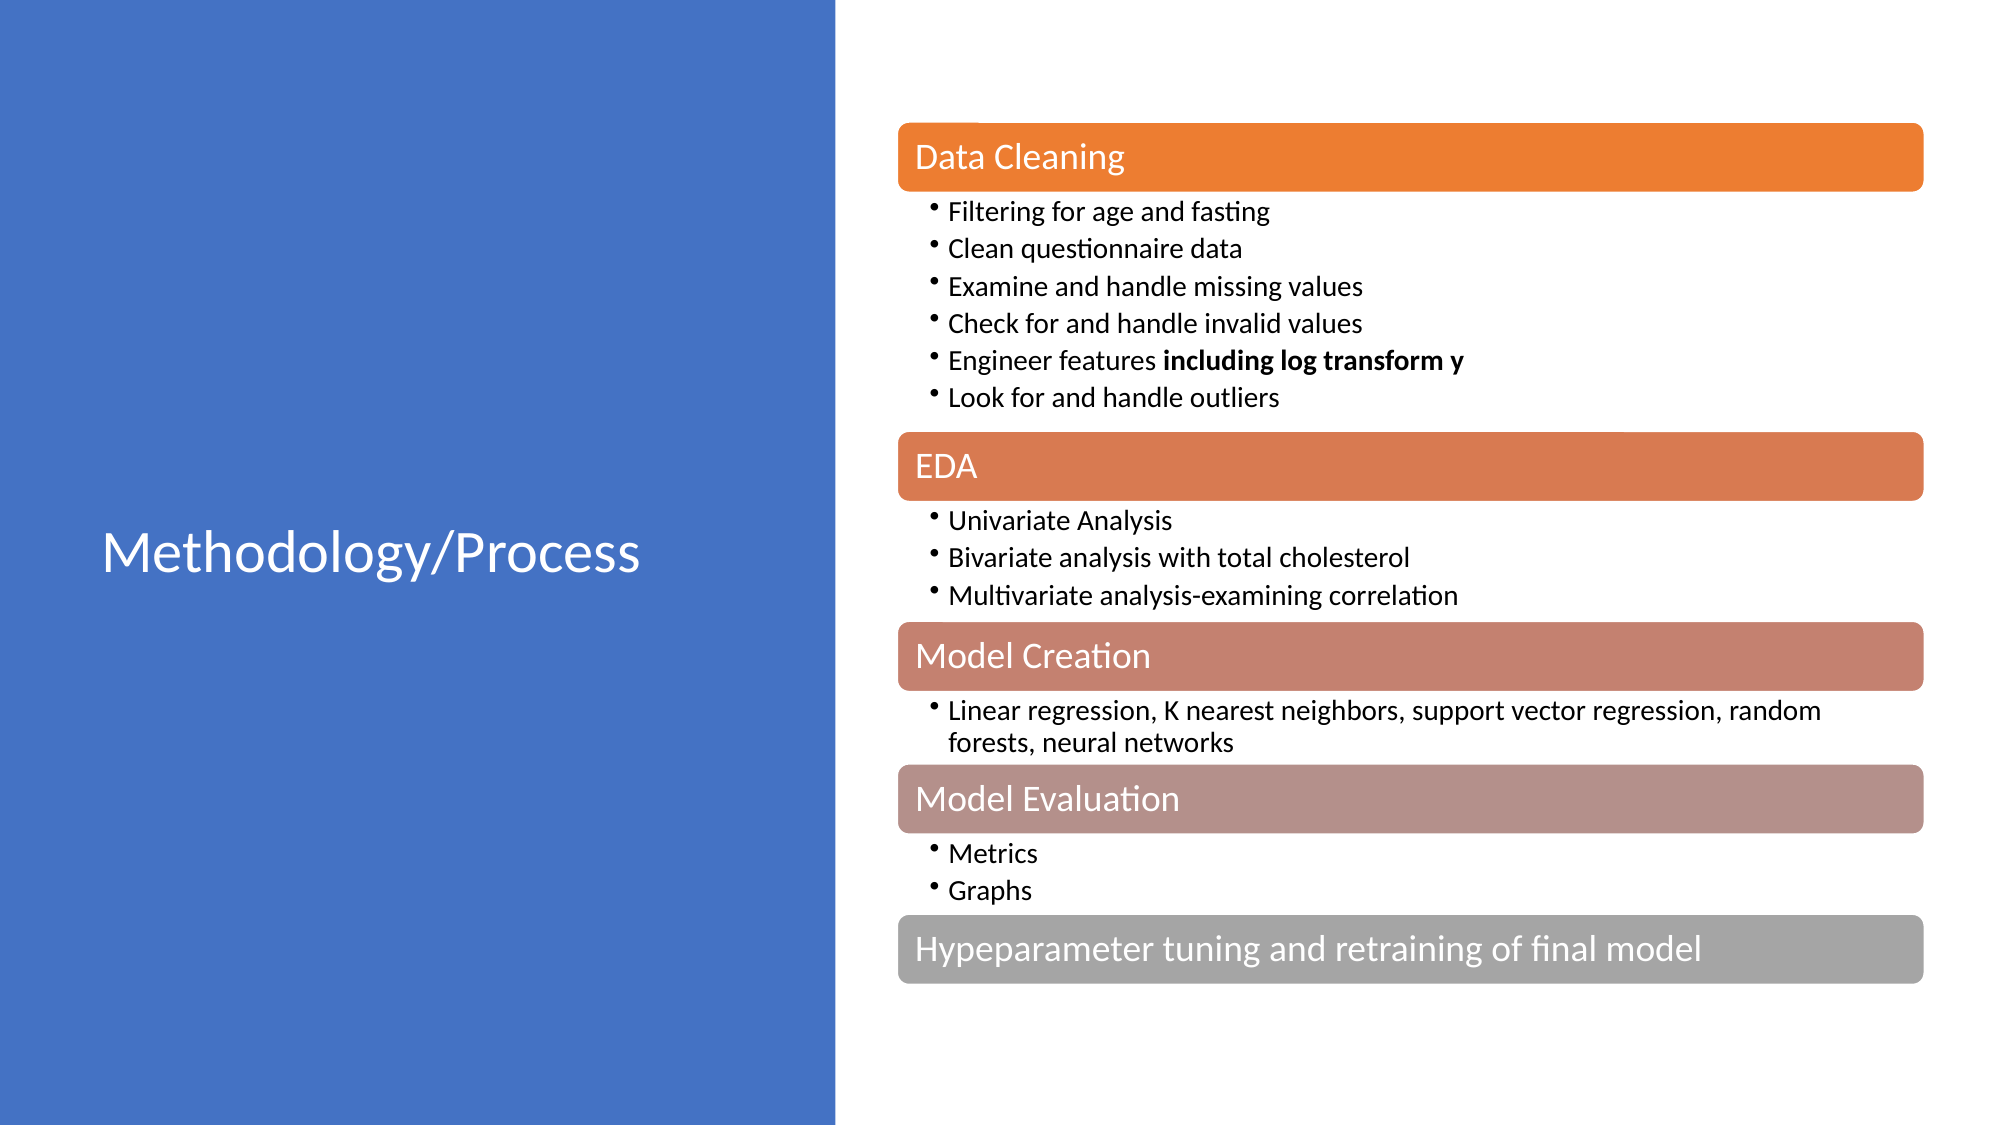

# Methodology/Process
Data Cleaning
Filtering for age and fasting
Clean questionnaire data
Examine and handle missing values
Check for and handle invalid values
Engineer features including log transform y
Look for and handle outliers
EDA
Univariate Analysis
Bivariate analysis with total cholesterol
Multivariate analysis-examining correlation
Model Creation
Linear regression, K nearest neighbors, support vector regression, random forests, neural networks
Model Evaluation
Metrics
Graphs
Hypeparameter tuning and retraining of final model